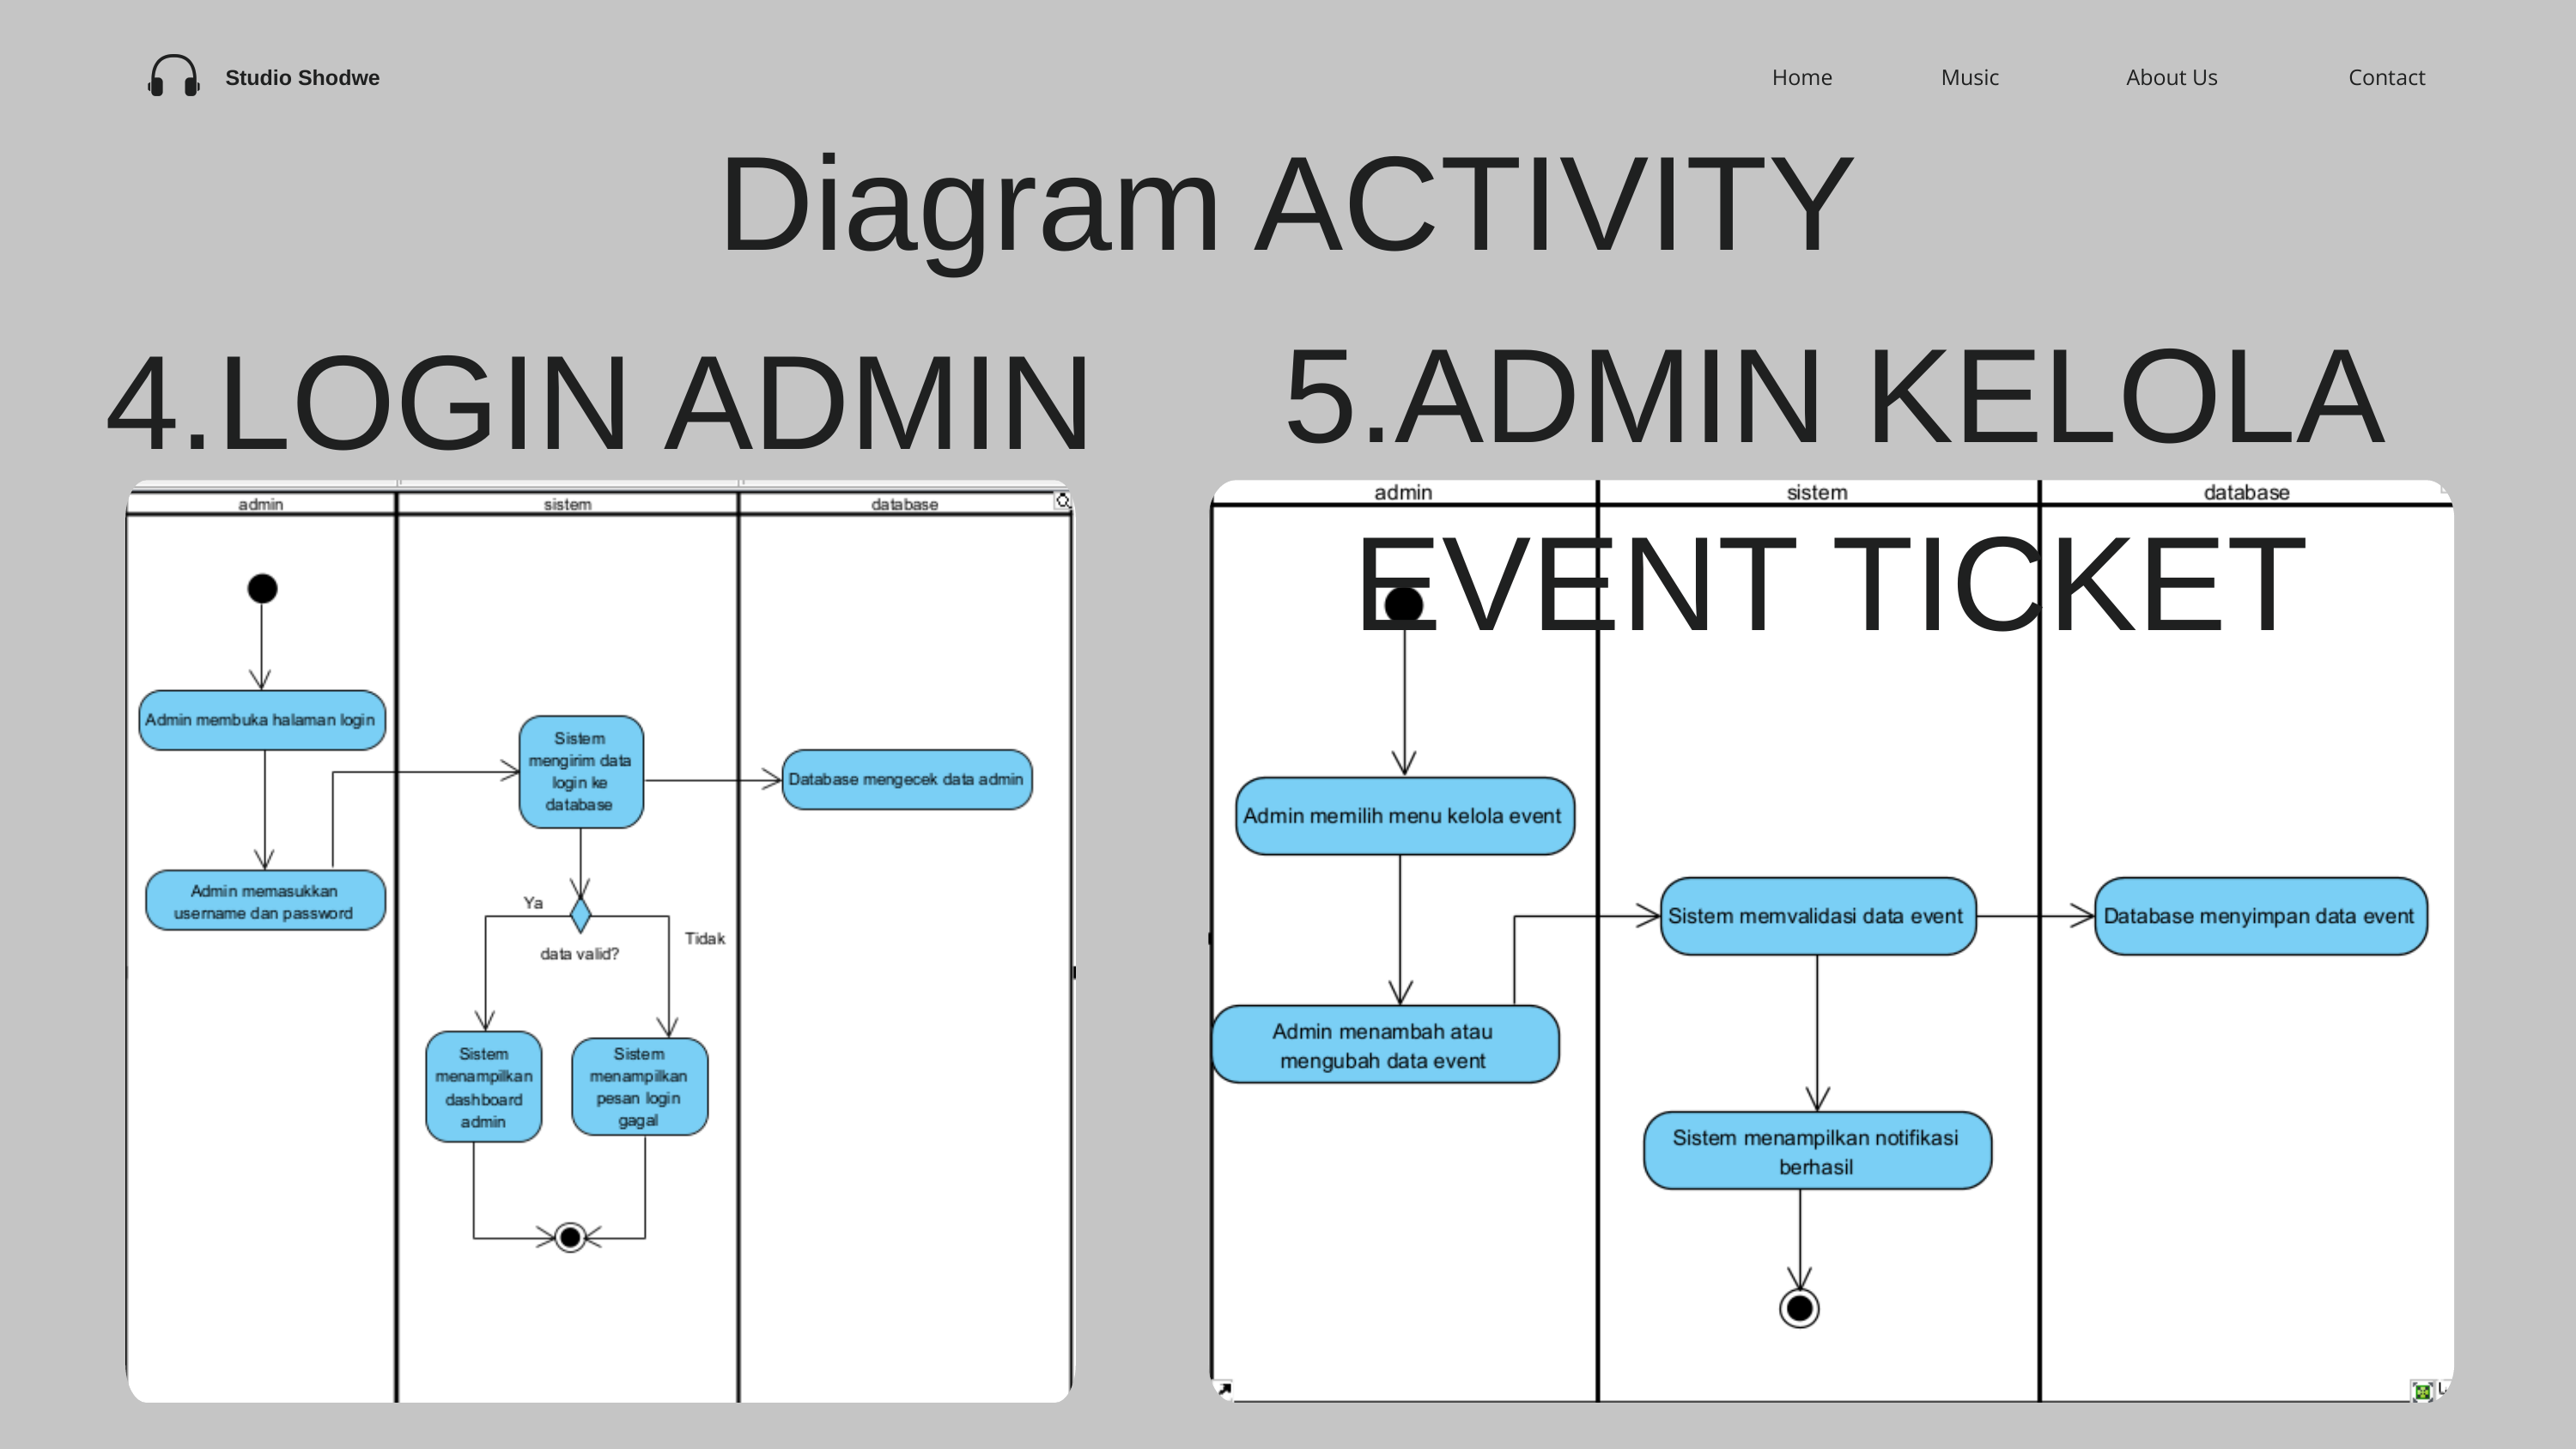

Home
Music
About Us
Contact
Studio Shodwe
Diagram ACTIVITY
5.ADMIN KELOLA EVENT TICKET
4.LOGIN ADMIN